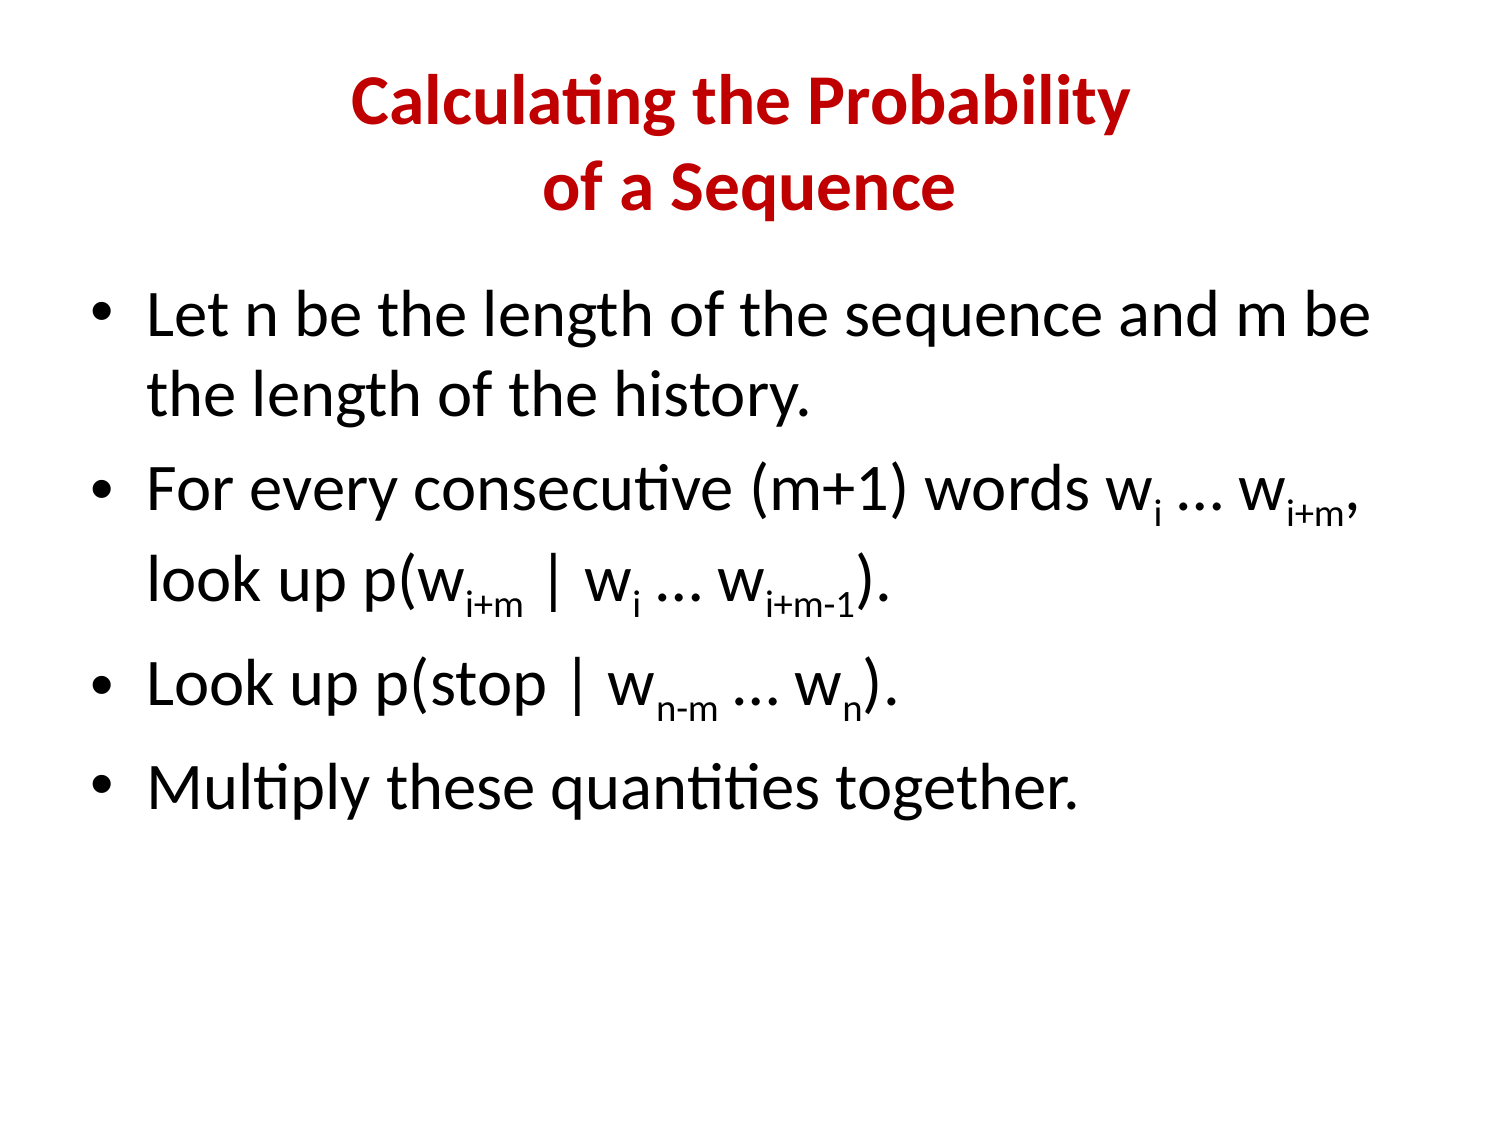

# Calculating the Probability of a Sequence
Let n be the length of the sequence and m be the length of the history.
For every consecutive (m+1) words wi … wi+m, look up p(wi+m | wi … wi+m-1).
Look up p(stop | wn-m … wn).
Multiply these quantities together.